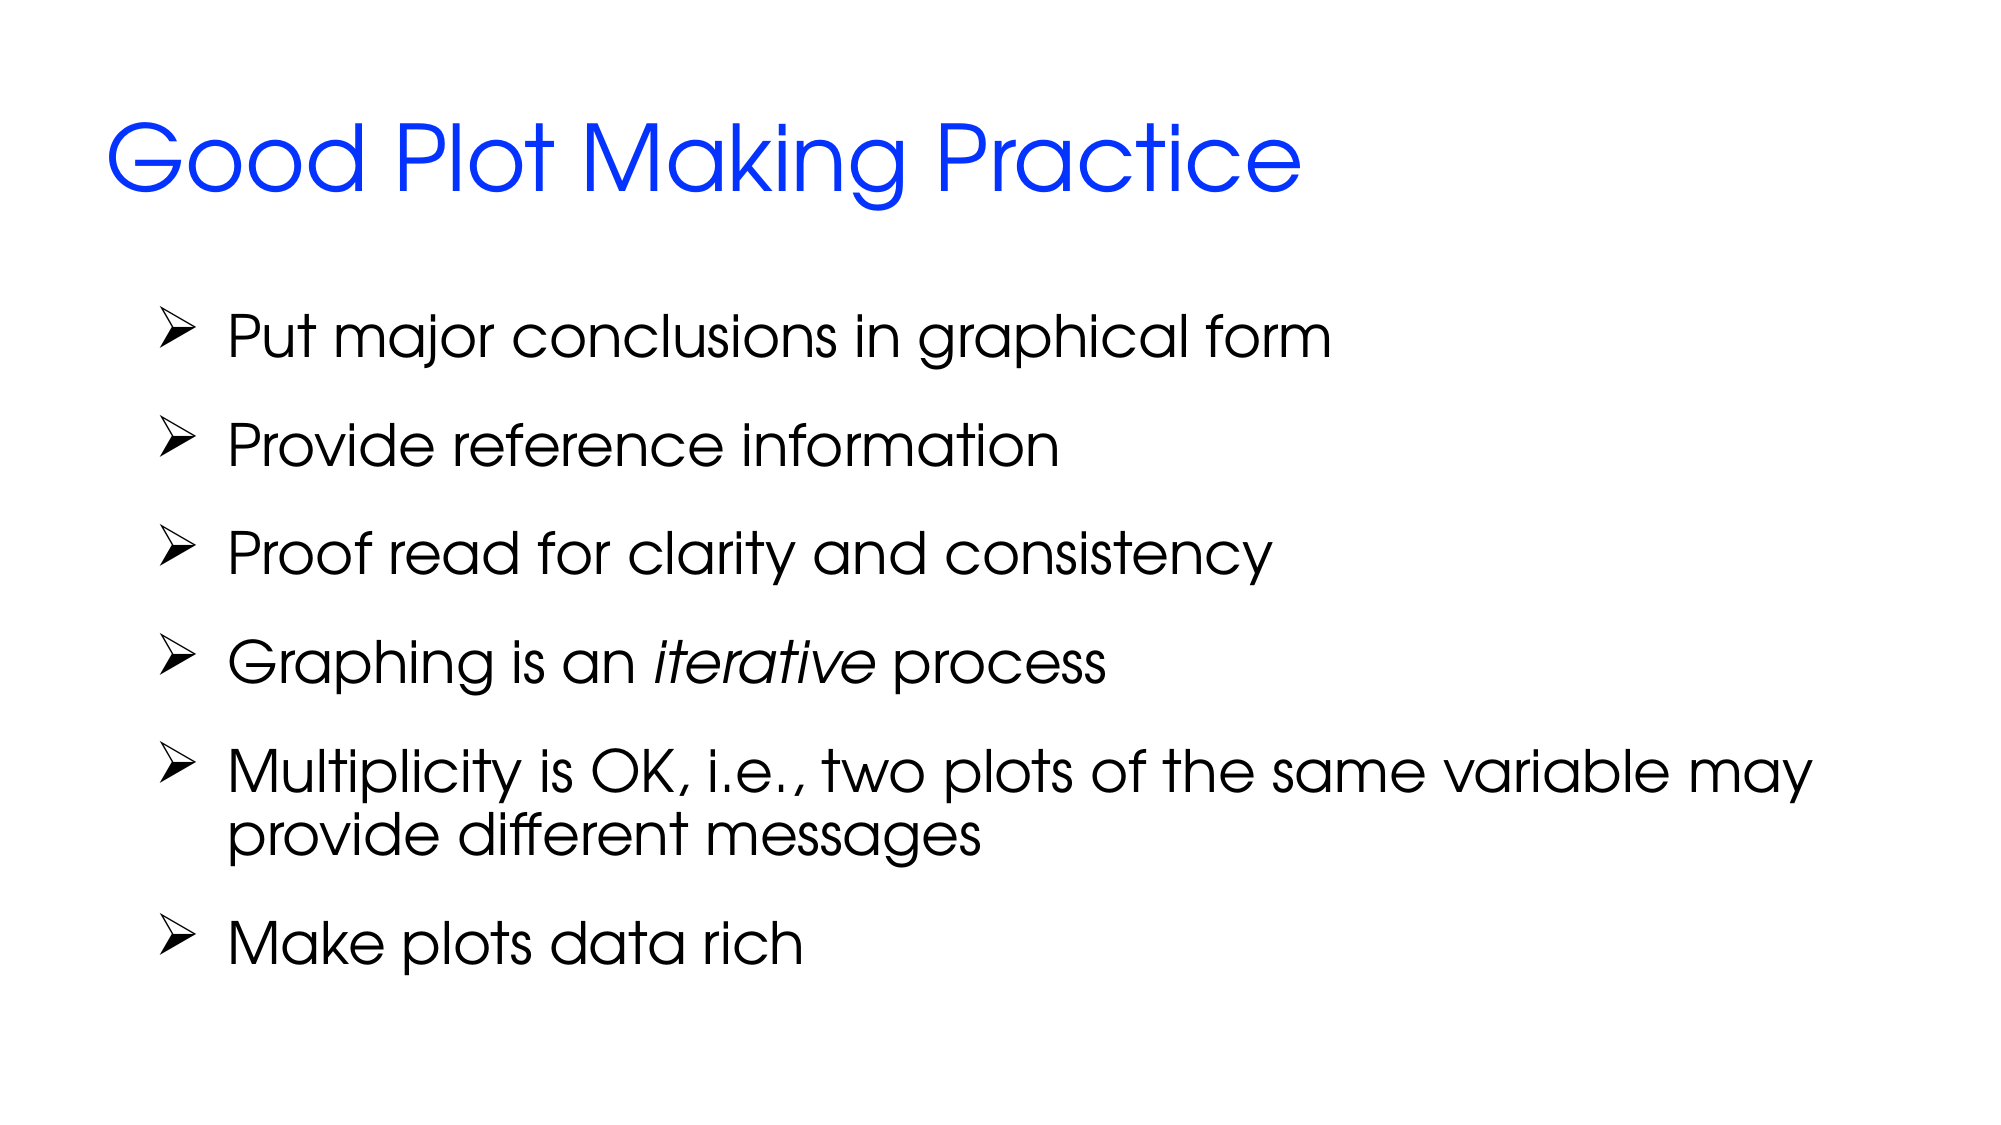

# Good Plot Making Practice
Put major conclusions in graphical form
Provide reference information
Proof read for clarity and consistency
Graphing is an iterative process
Multiplicity is OK, i.e., two plots of the same variable may provide different messages
Make plots data rich